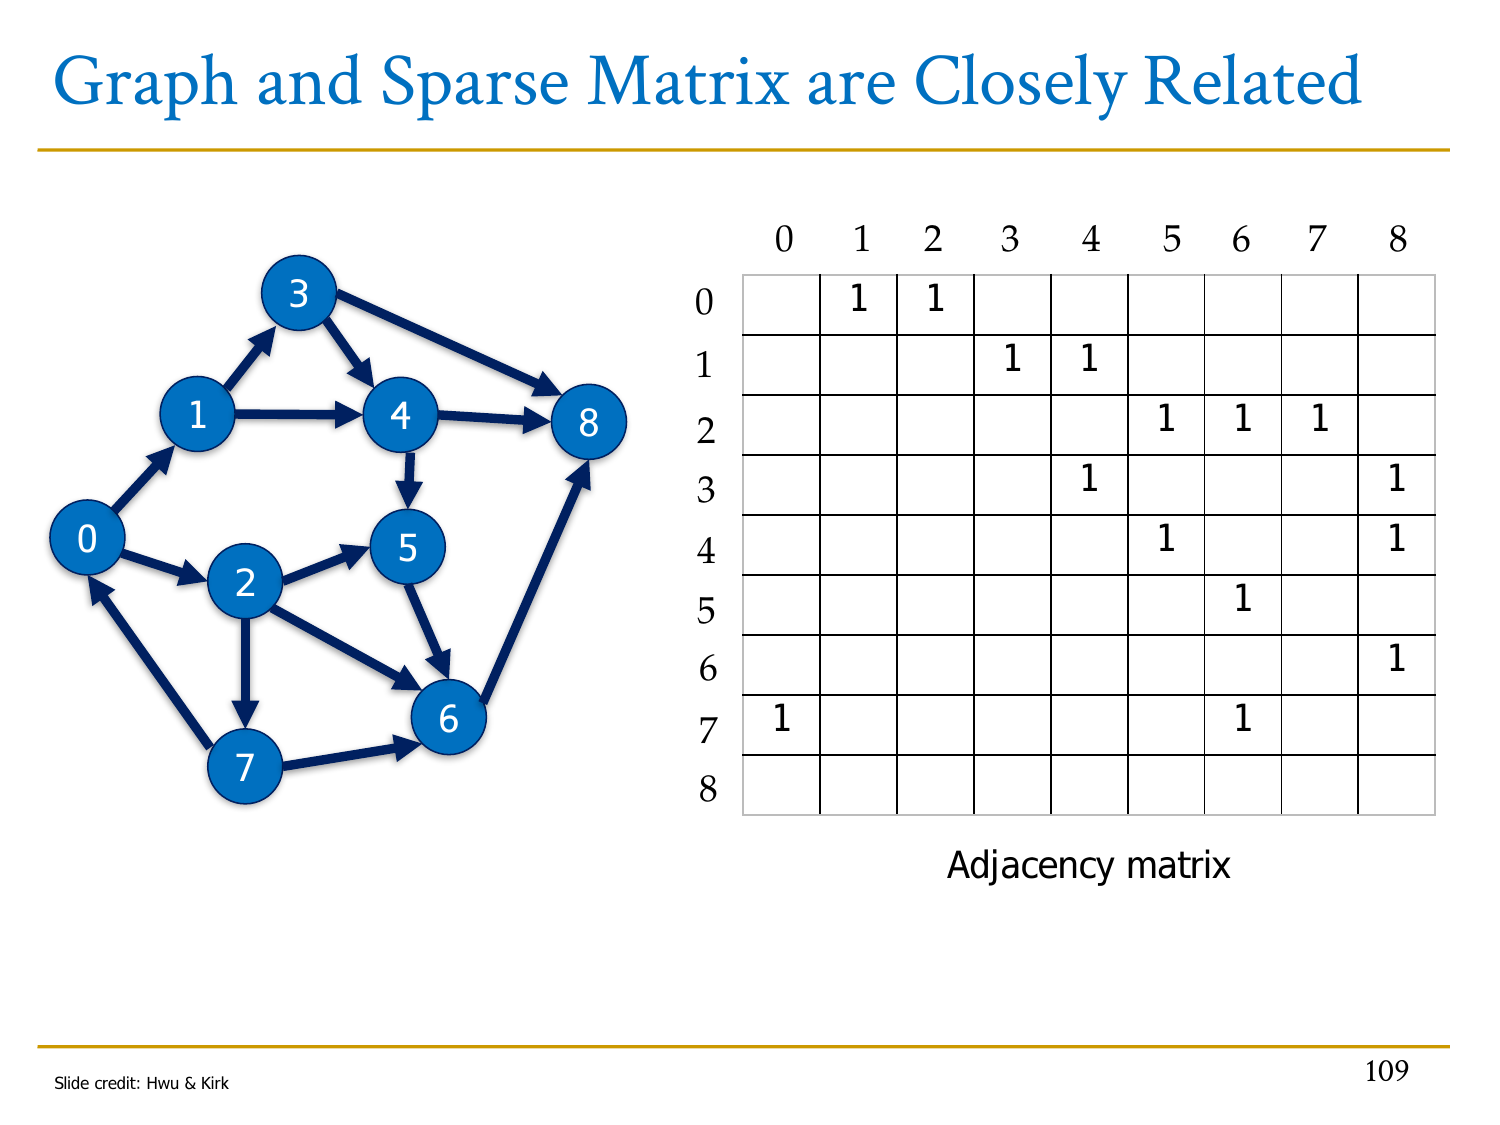

# Graph and Sparse Matrix are Closely Related
0
1
2
3
4
5
6
7
8
3
0
|  | 1 | 1 |  |  |  |  |  |  |
| --- | --- | --- | --- | --- | --- | --- | --- | --- |
|  |  |  | 1 | 1 |  |  |  |  |
|  |  |  |  |  | 1 | 1 | 1 |  |
|  |  |  |  | 1 |  |  |  | 1 |
|  |  |  |  |  | 1 |  |  | 1 |
|  |  |  |  |  |  | 1 |  |  |
|  |  |  |  |  |  |  |  | 1 |
| 1 |  |  |  |  |  | 1 |  |  |
|  |  |  |  |  |  |  |  |  |
1
1
4
8
2
3
0
5
4
2
5
6
6
7
7
8
Adjacency matrix
109
Slide credit: Hwu & Kirk